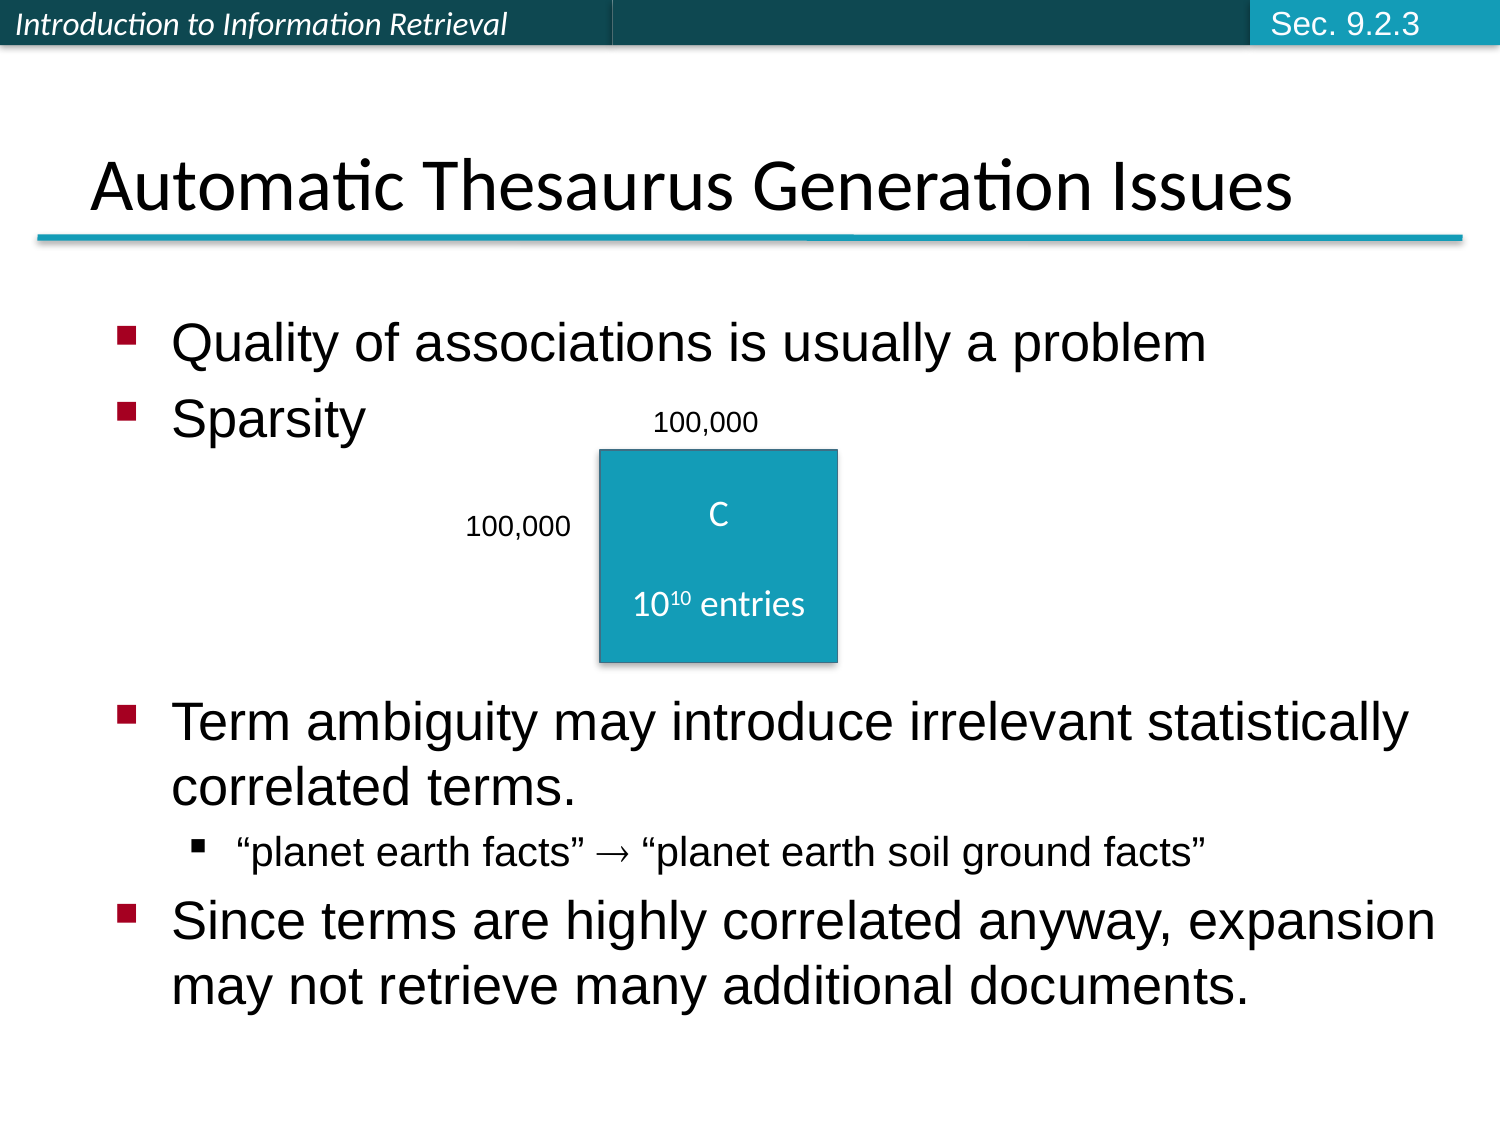

Sec. 9.2.3
# Automatic Thesaurus Generation Issues

Quality of associations is usually a problem
Sparsity

Term ambiguity may introduce irrelevant statistically correlated terms.
“planet earth facts” → “planet earth soil ground facts”
Since terms are highly correlated anyway, expansion may not retrieve many additional documents.
100,000
C

1010 entries
100,000